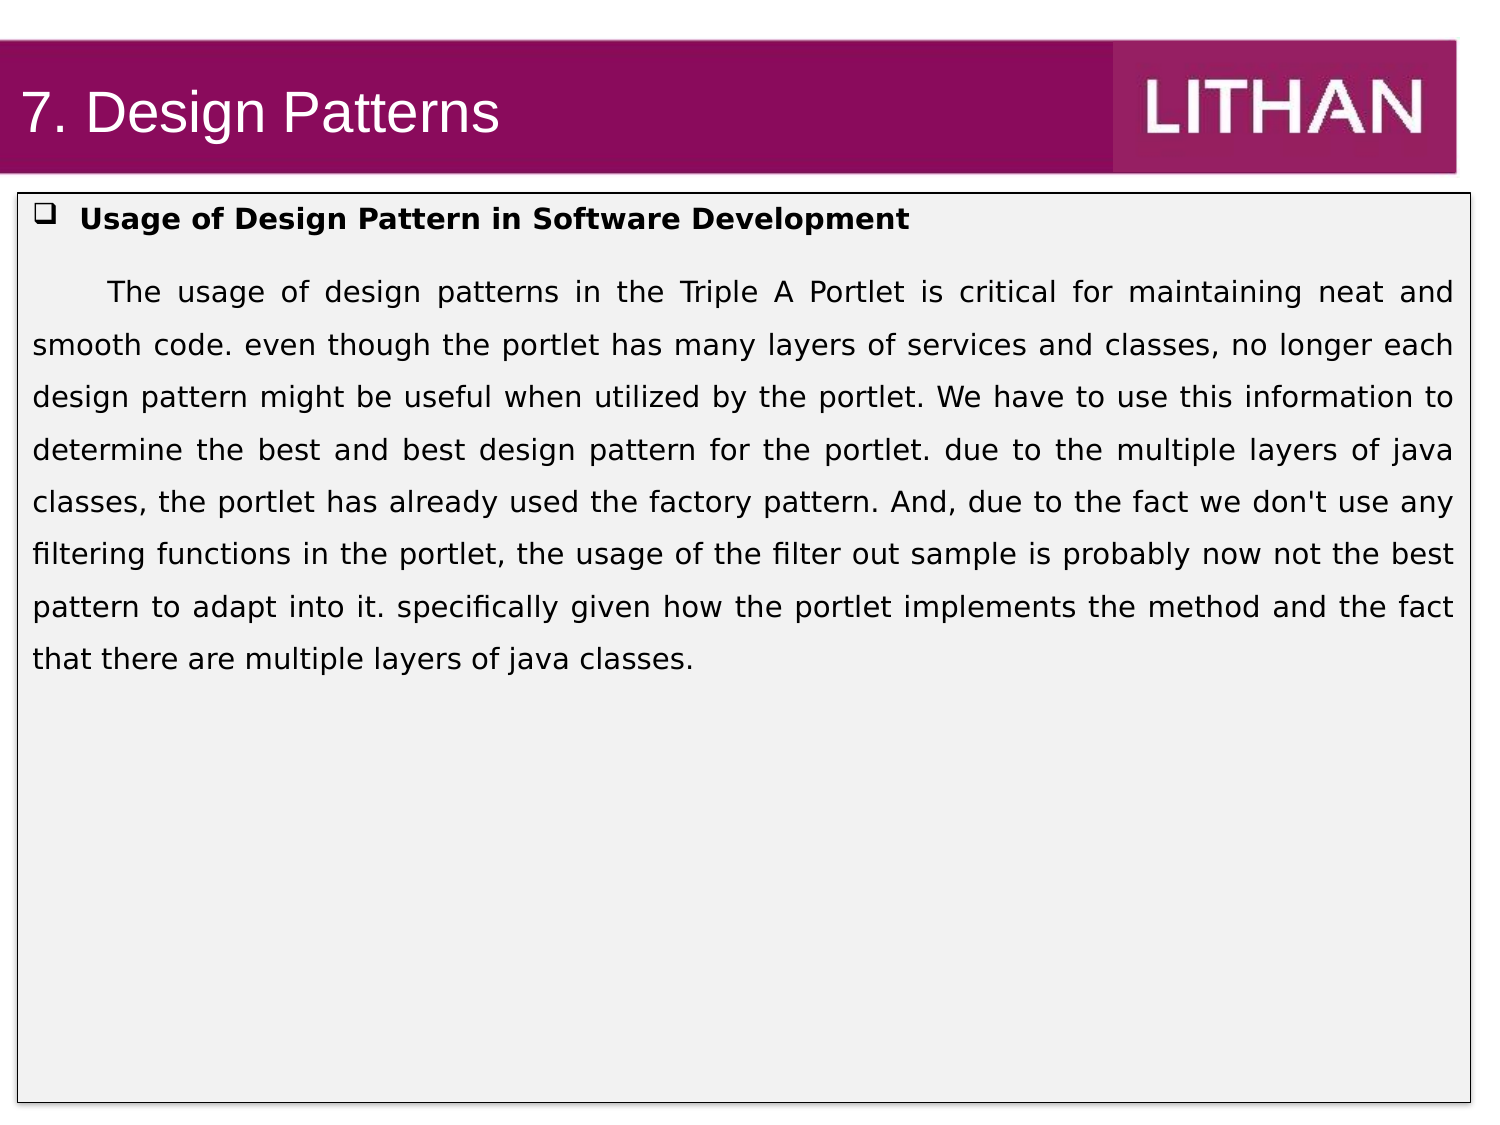

7. Design Patterns
Usage of Design Pattern in Software Development
The usage of design patterns in the Triple A Portlet is critical for maintaining neat and smooth code. even though the portlet has many layers of services and classes, no longer each design pattern might be useful when utilized by the portlet. We have to use this information to determine the best and best design pattern for the portlet. due to the multiple layers of java classes, the portlet has already used the factory pattern. And, due to the fact we don't use any filtering functions in the portlet, the usage of the filter out sample is probably now not the best pattern to adapt into it. specifically given how the portlet implements the method and the fact that there are multiple layers of java classes.